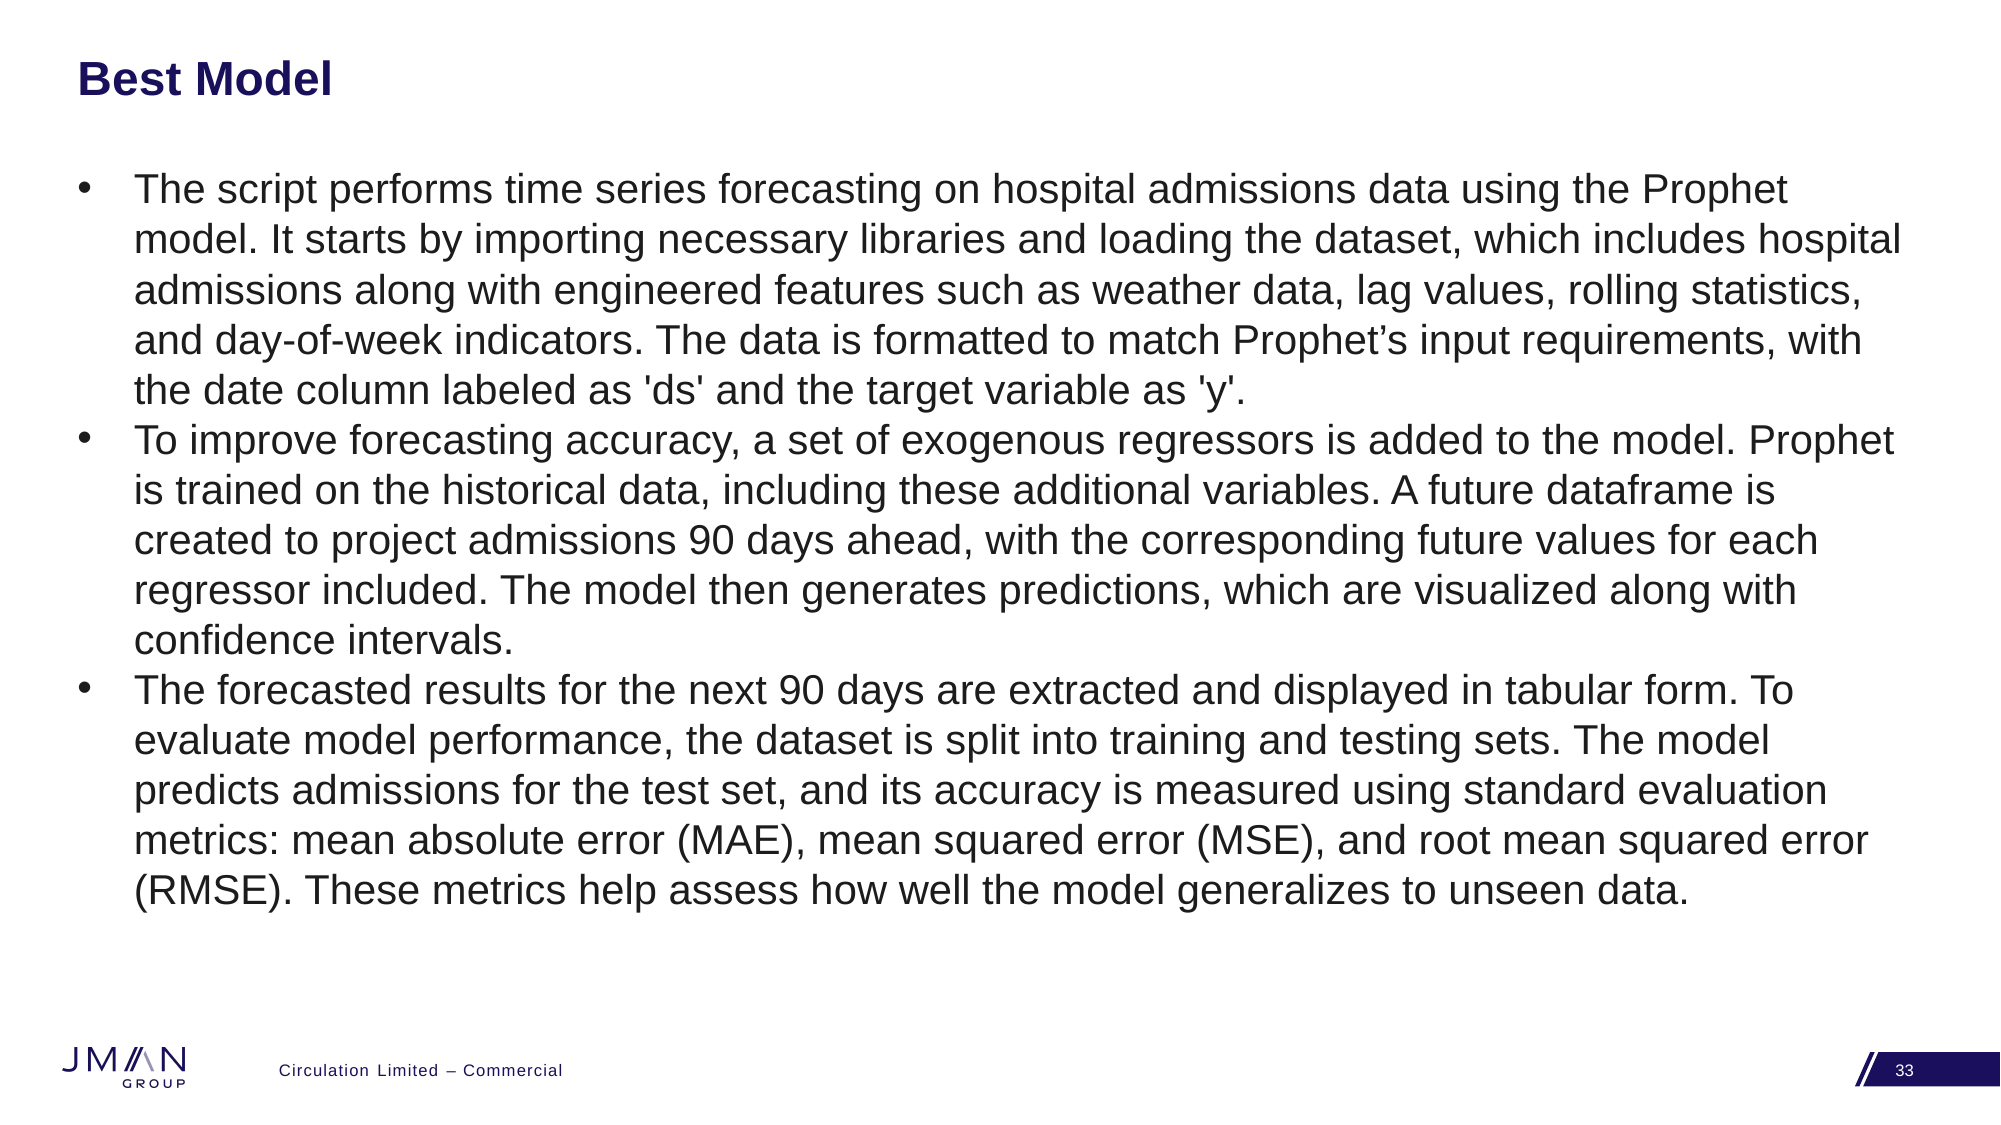

# Best Model
The script performs time series forecasting on hospital admissions data using the Prophet model. It starts by importing necessary libraries and loading the dataset, which includes hospital admissions along with engineered features such as weather data, lag values, rolling statistics, and day-of-week indicators. The data is formatted to match Prophet’s input requirements, with the date column labeled as 'ds' and the target variable as 'y'.
To improve forecasting accuracy, a set of exogenous regressors is added to the model. Prophet is trained on the historical data, including these additional variables. A future dataframe is created to project admissions 90 days ahead, with the corresponding future values for each regressor included. The model then generates predictions, which are visualized along with confidence intervals.
The forecasted results for the next 90 days are extracted and displayed in tabular form. To evaluate model performance, the dataset is split into training and testing sets. The model predicts admissions for the test set, and its accuracy is measured using standard evaluation metrics: mean absolute error (MAE), mean squared error (MSE), and root mean squared error (RMSE). These metrics help assess how well the model generalizes to unseen data.